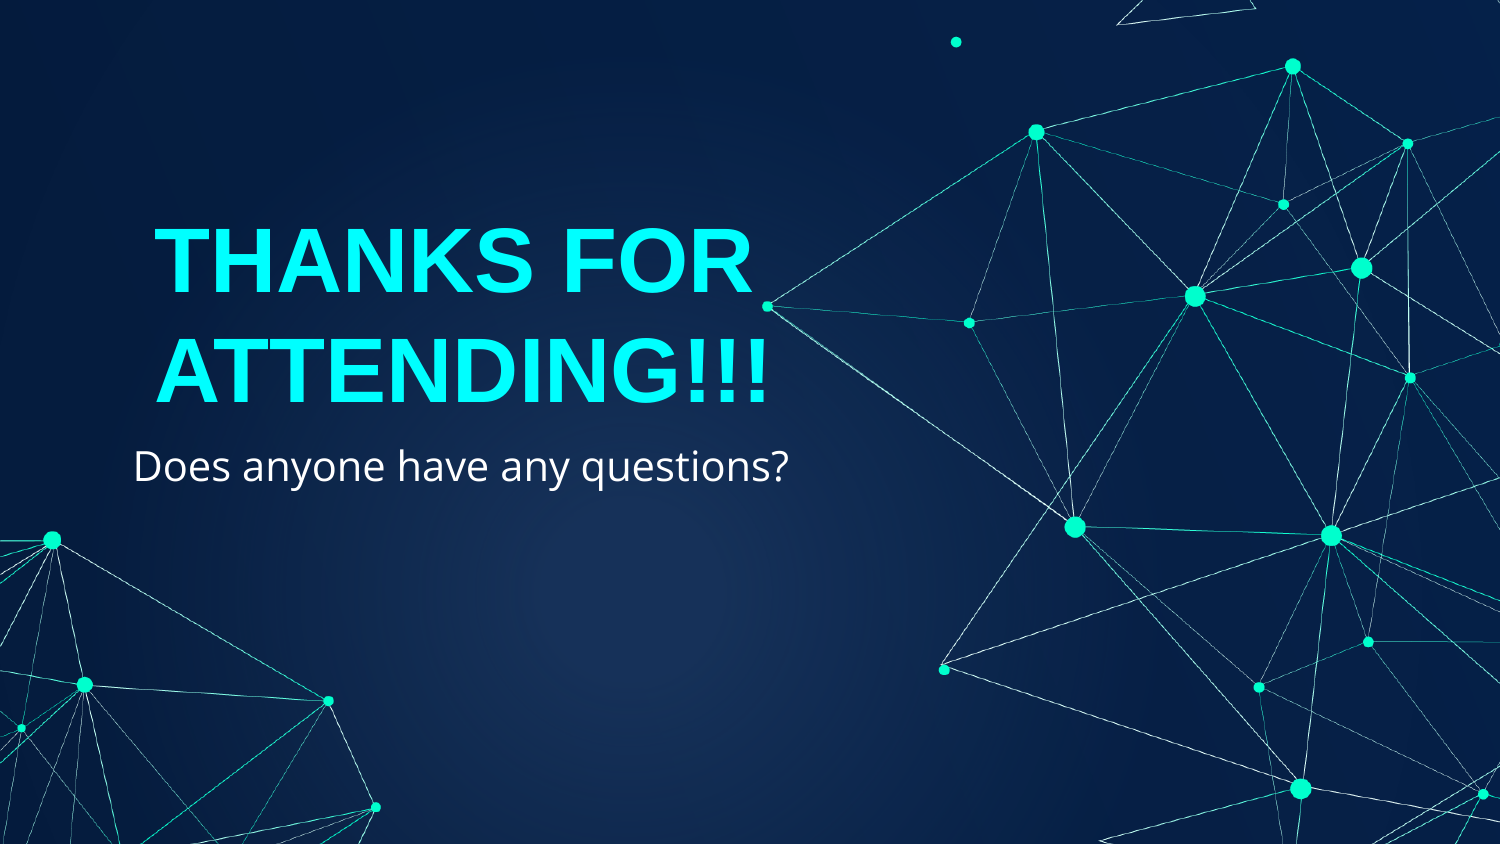

# THANKS FOR ATTENDING!!!
Does anyone have any questions?